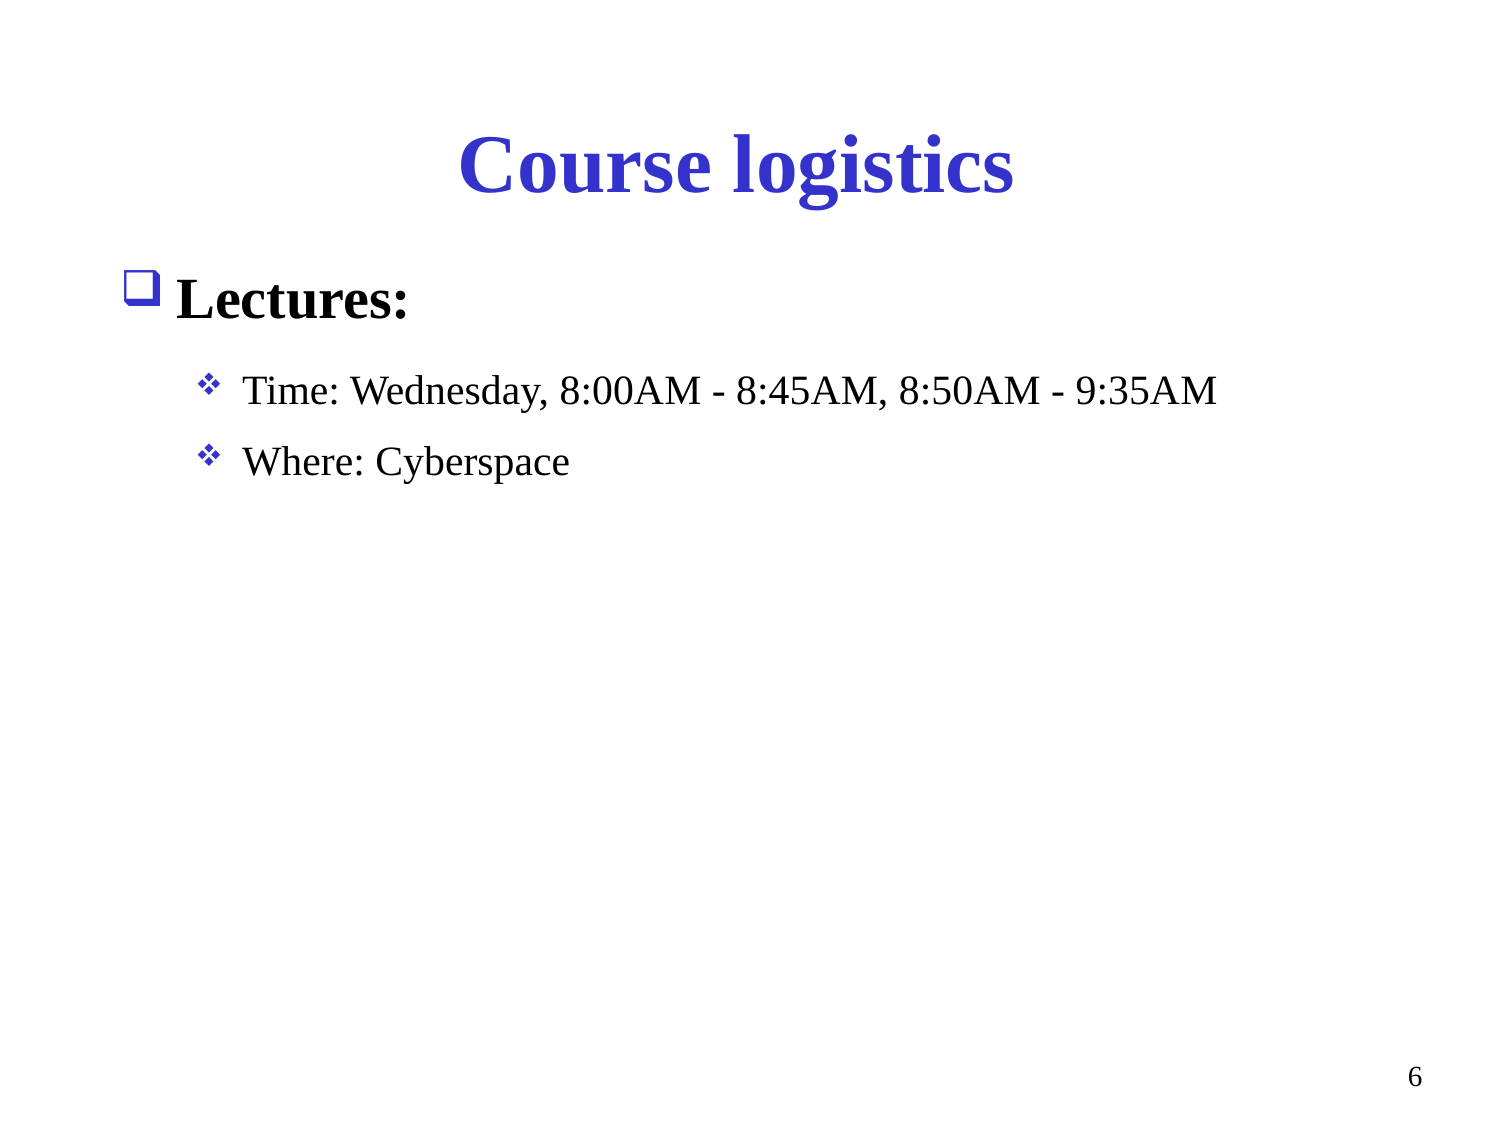

# Course logistics
Lectures:
Time: Wednesday, 8:00AM - 8:45AM, 8:50AM - 9:35AM
Where: Cyberspace
6